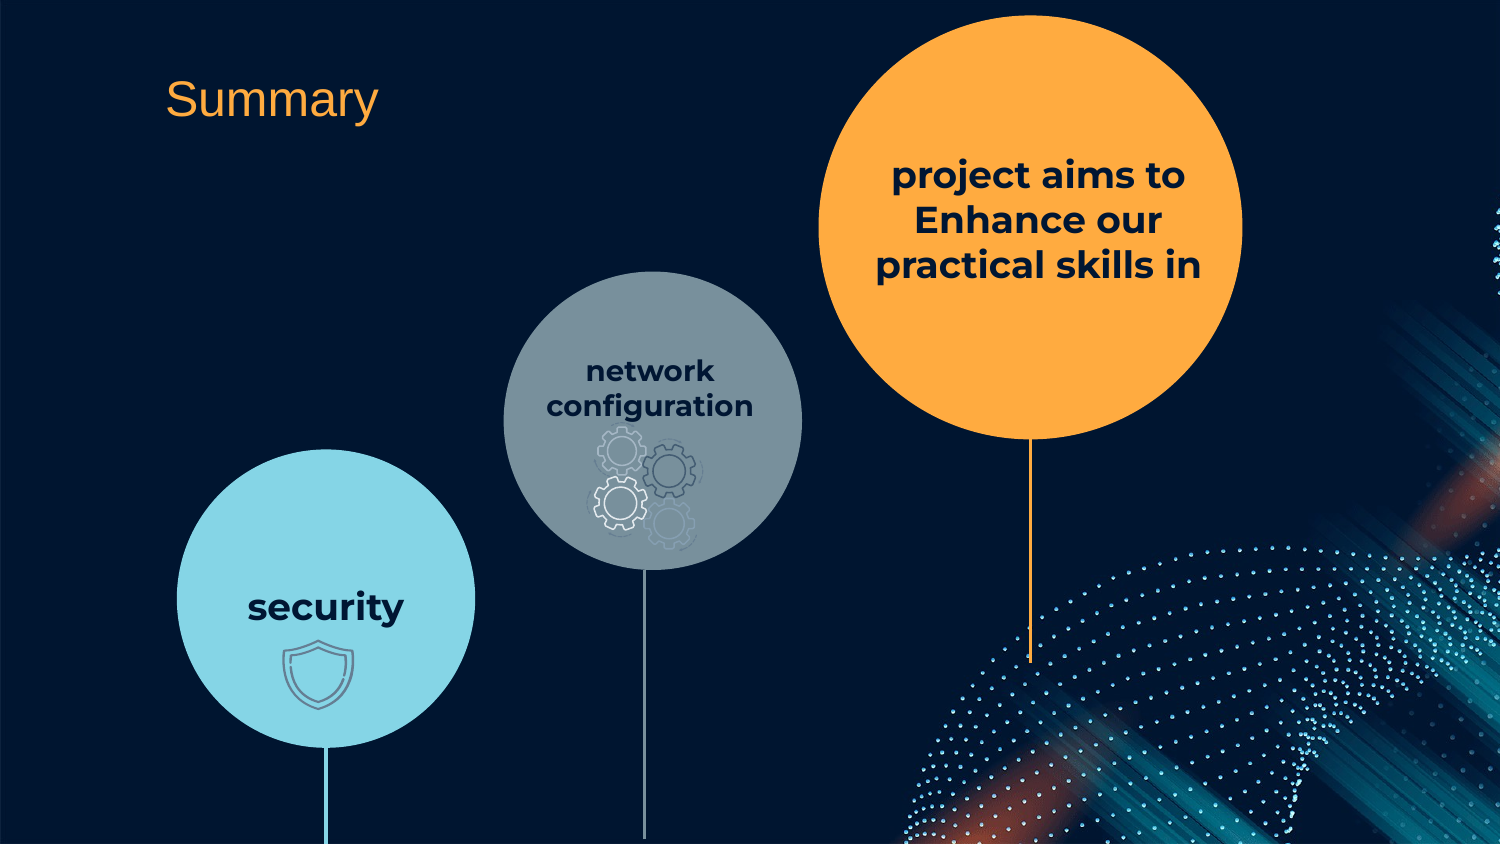

# Summary
project aims to Enhance our practical skills in

network configuration

security